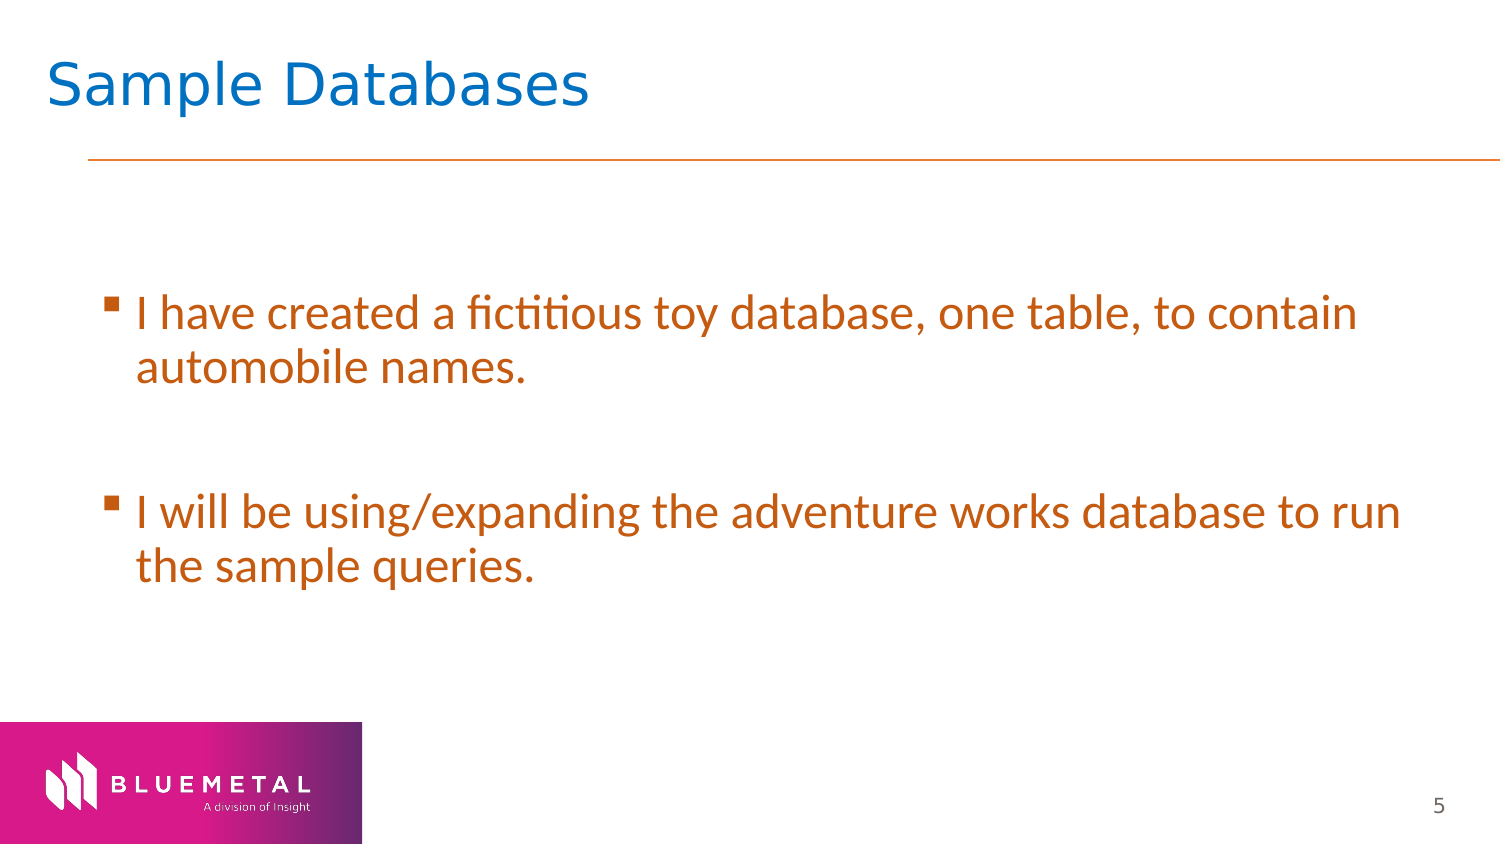

# Sample Databases

I have created a fictitious toy database, one table, to contain automobile names.

I will be using/expanding the adventure works database to run the sample queries.